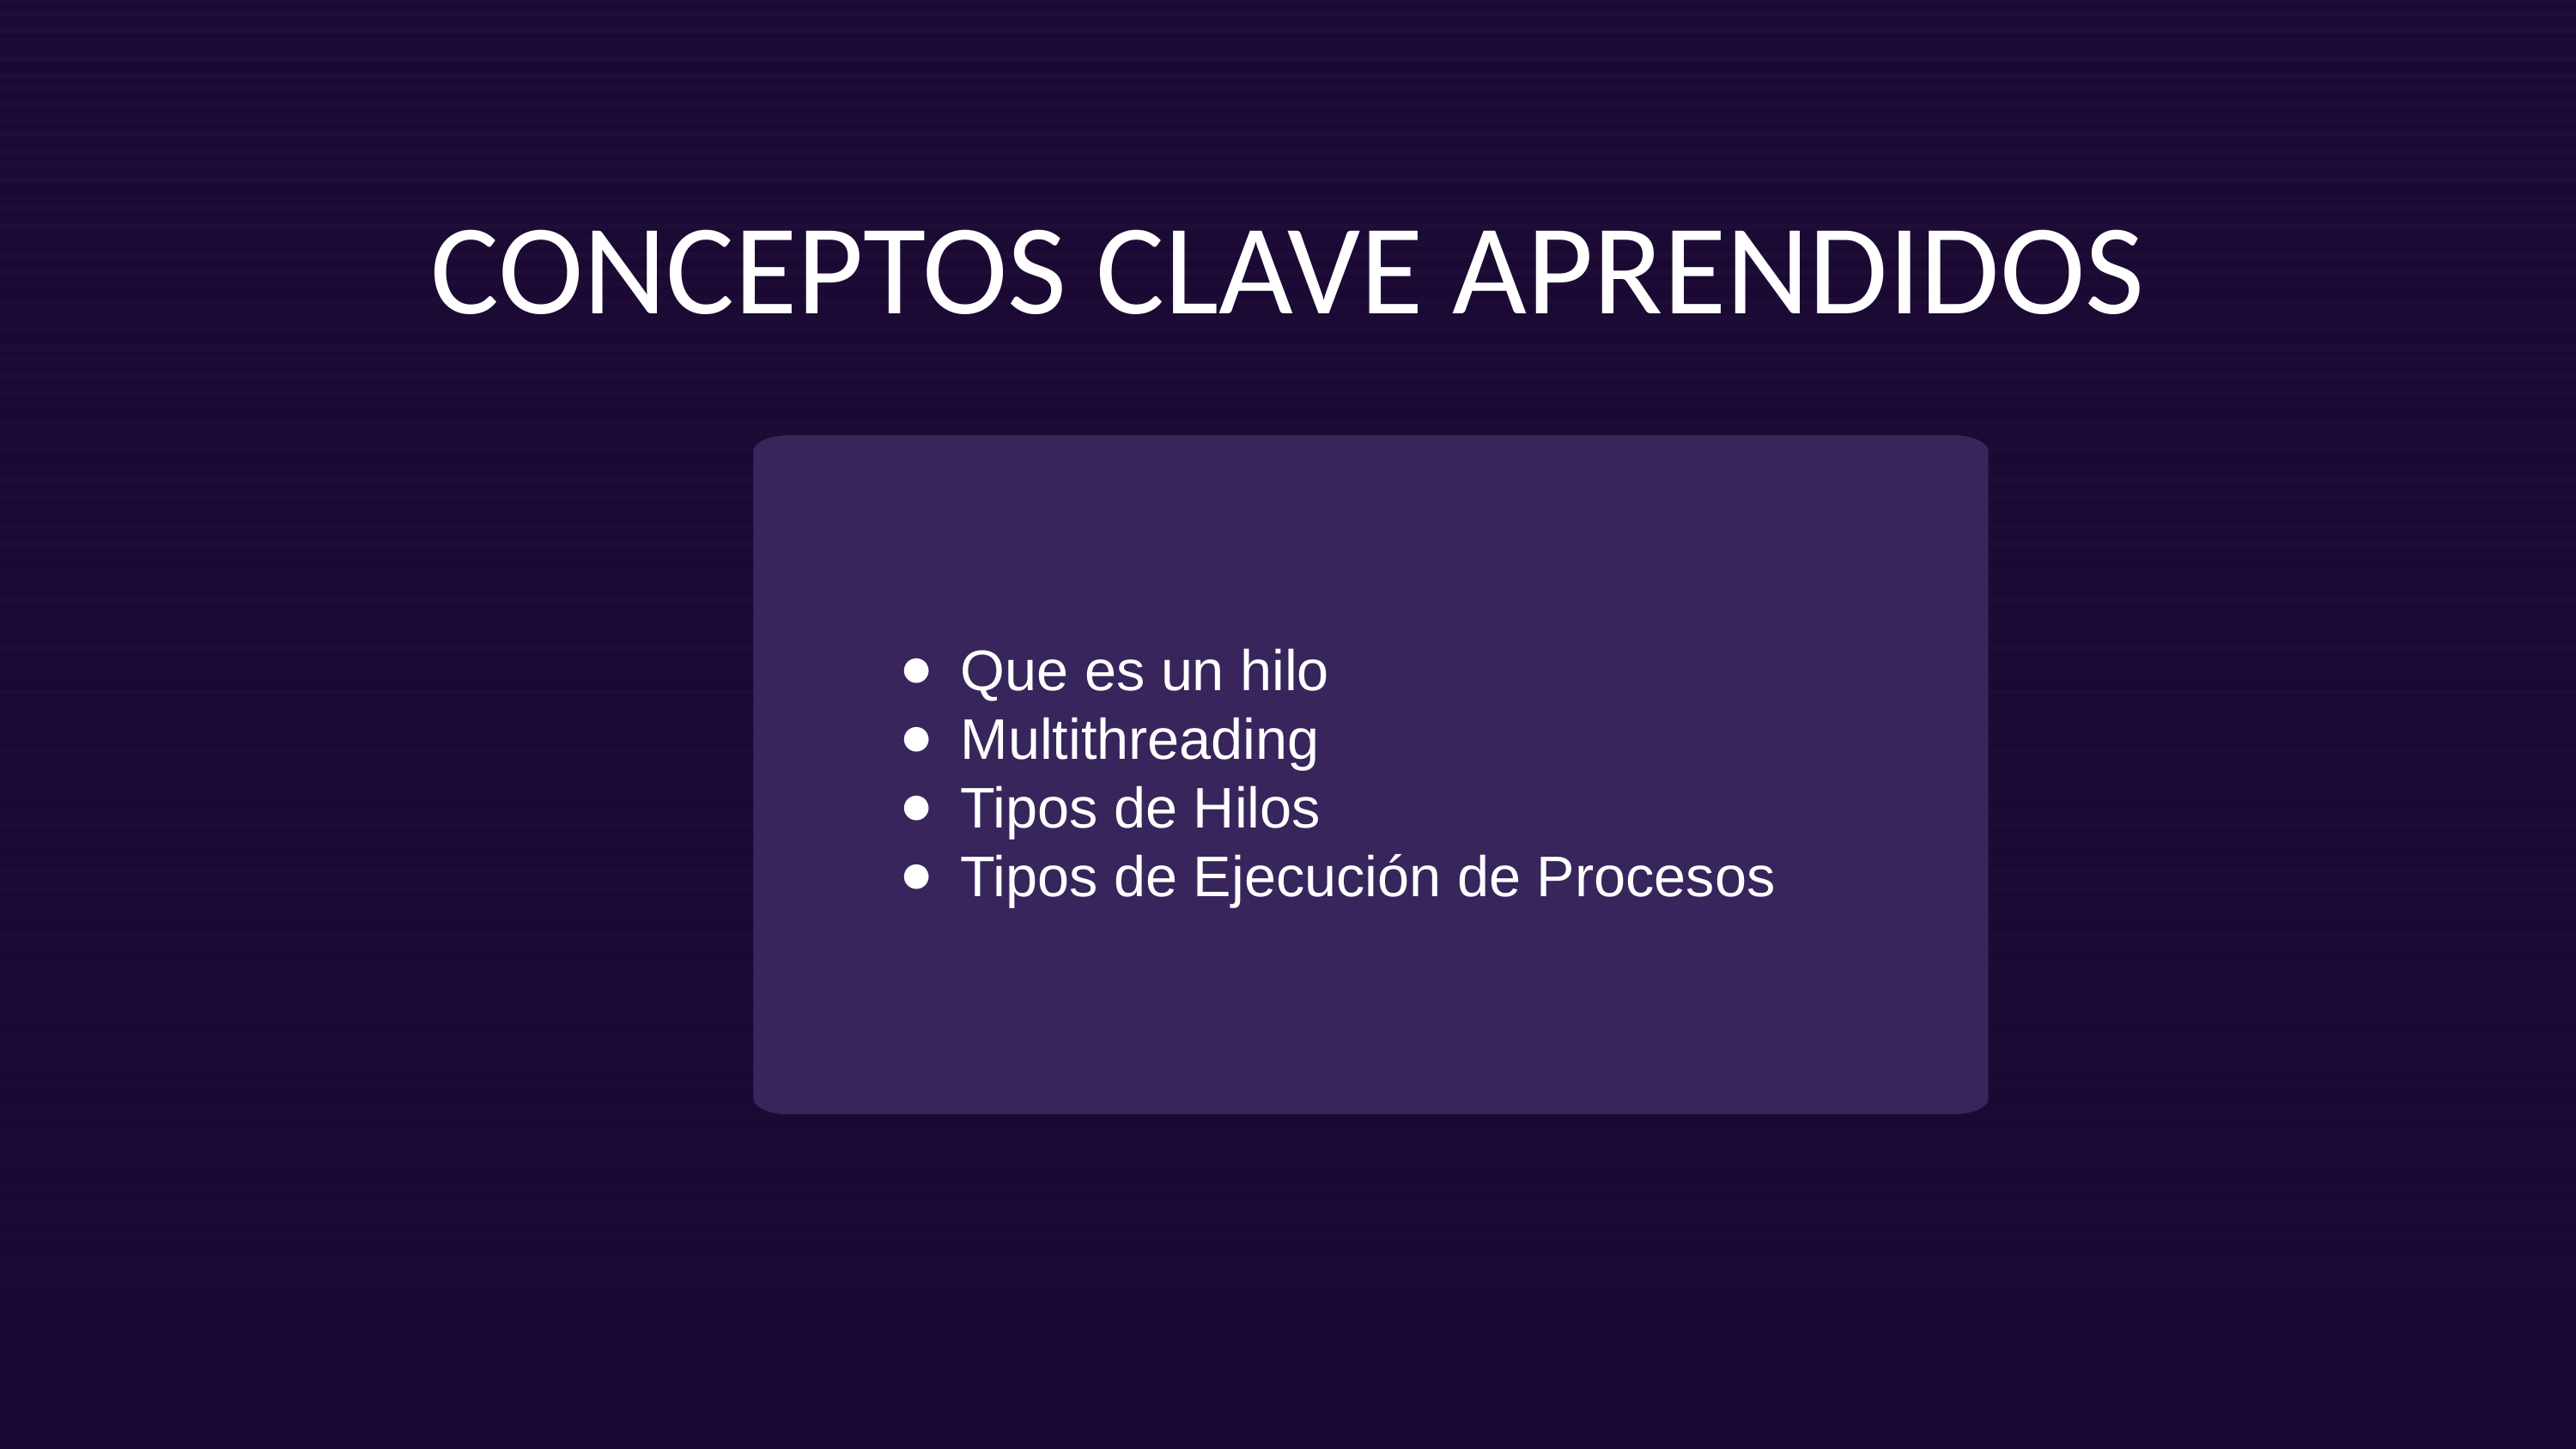

CONCEPTOS CLAVE APRENDIDOS

Que es un hilo
Multithreading
Tipos de Hilos
Tipos de Ejecución de Procesos